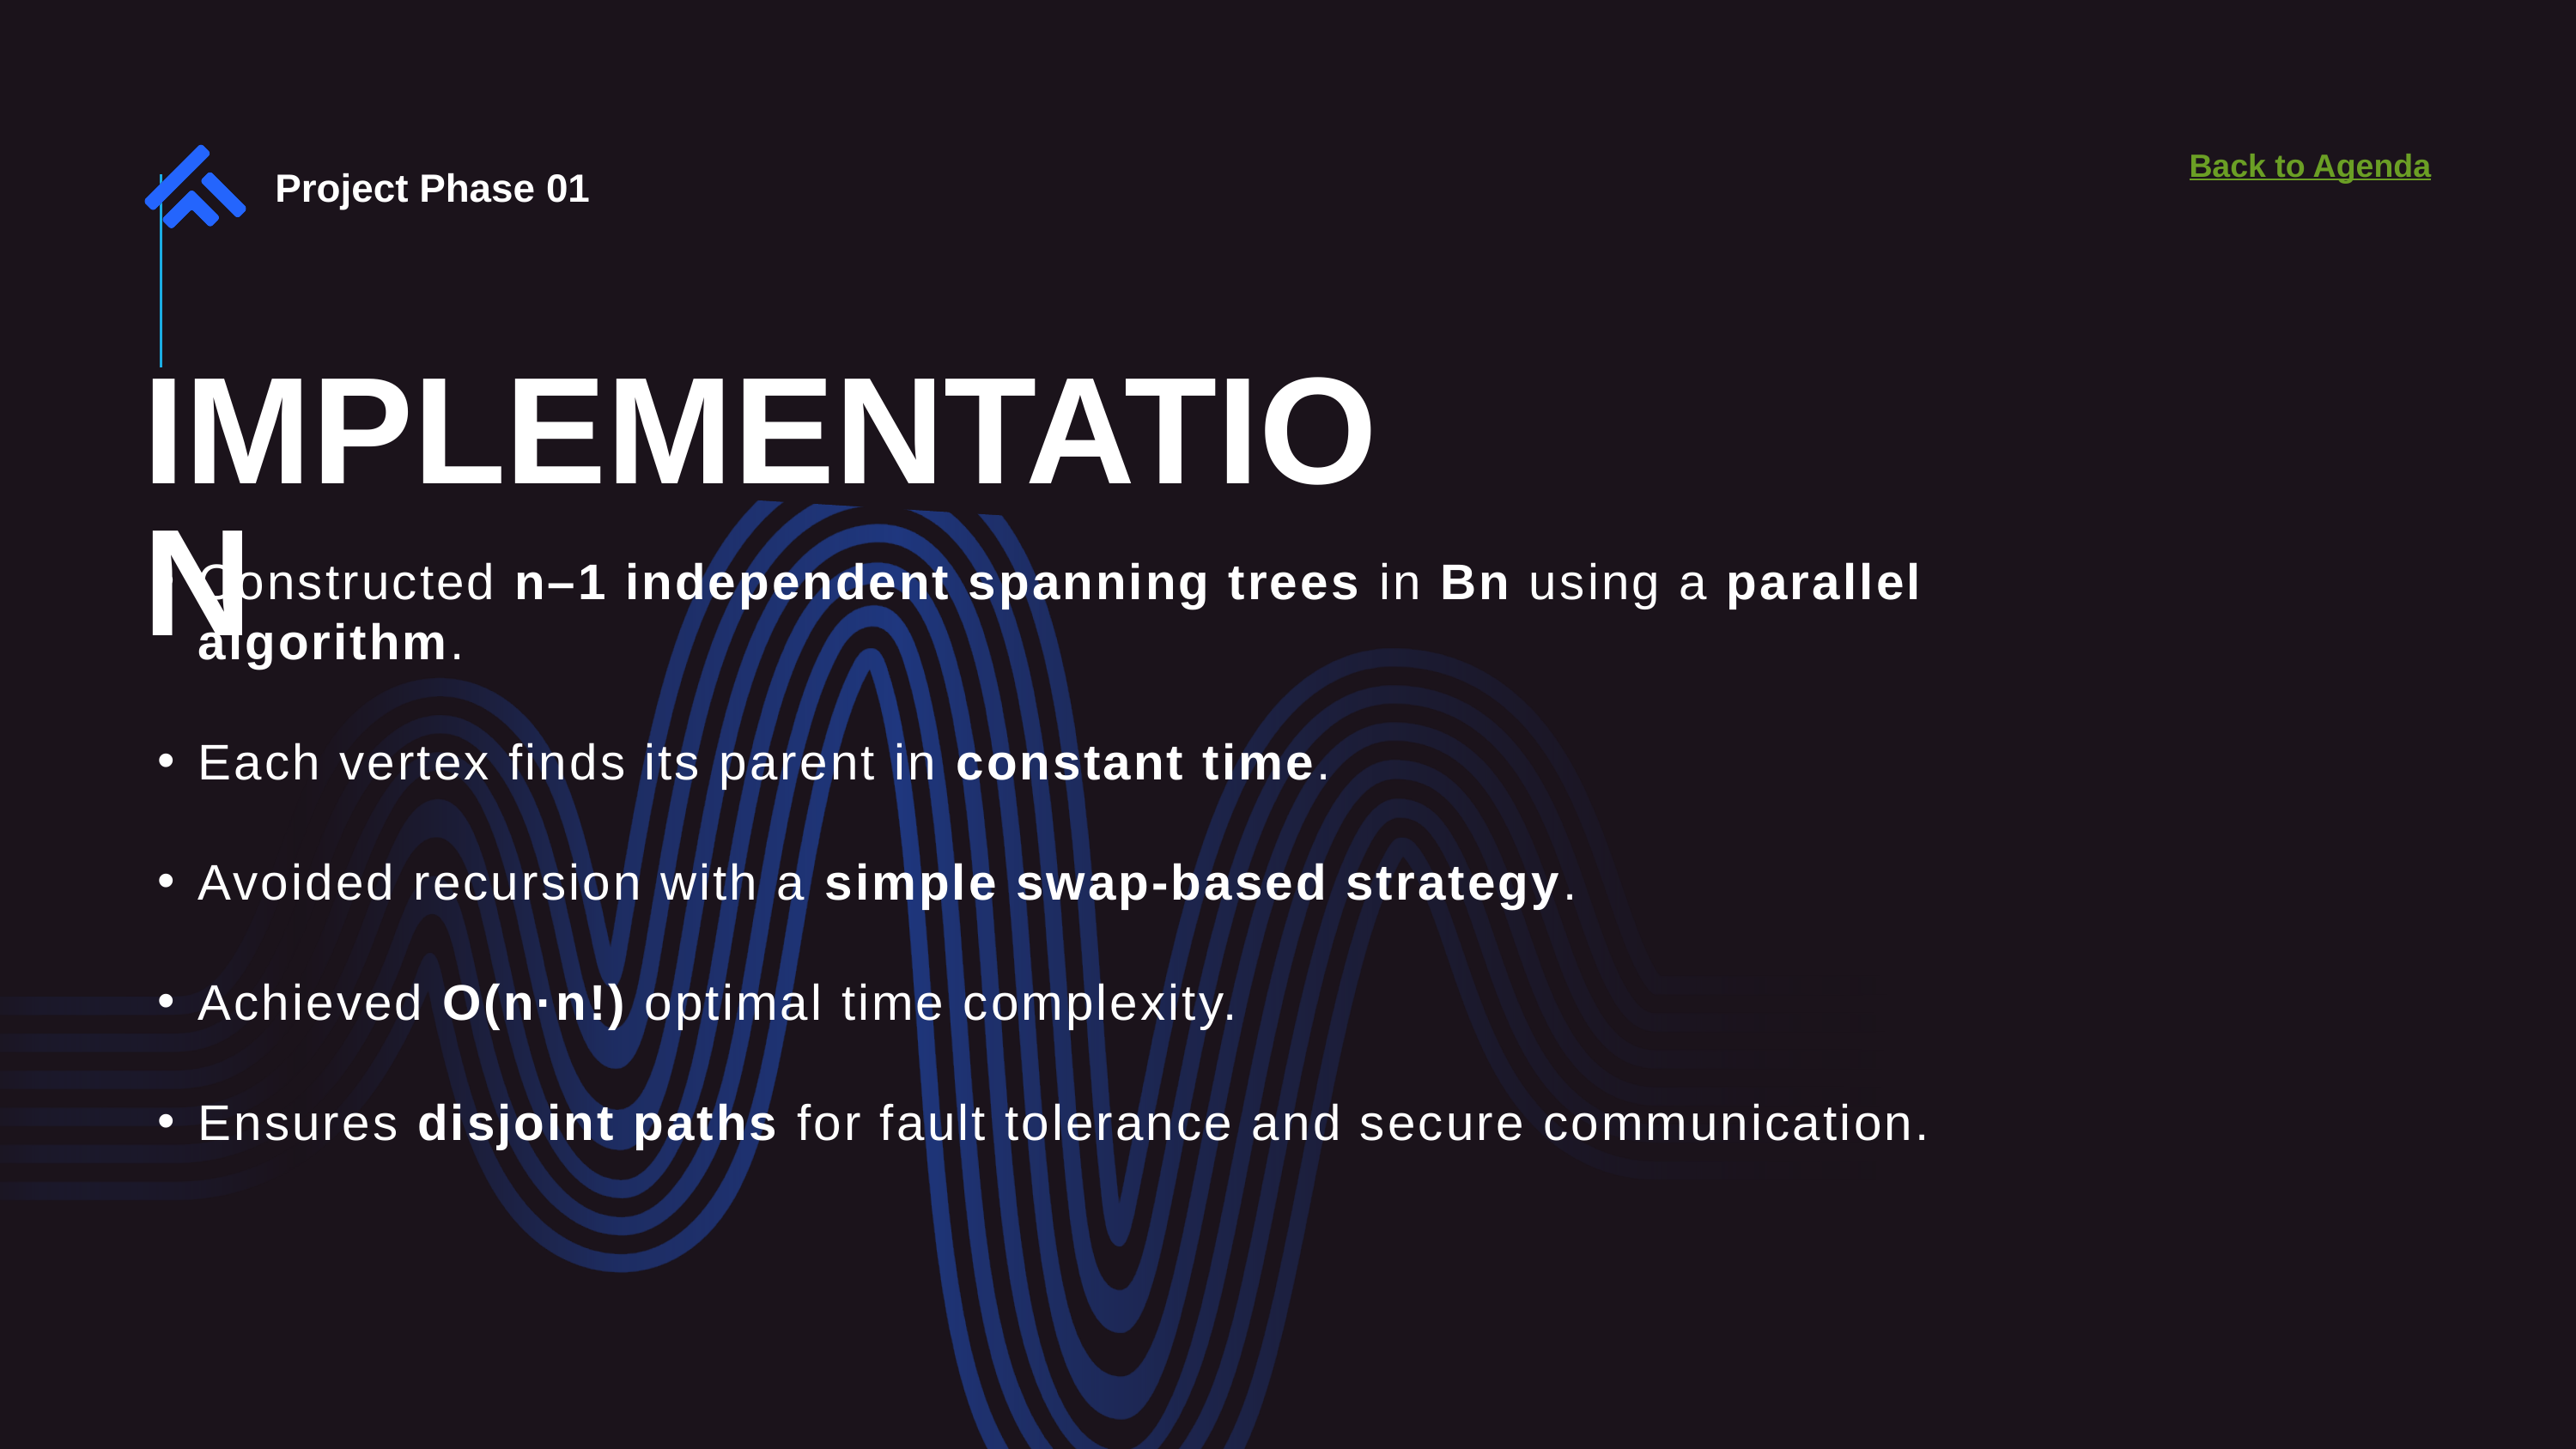

Back to Agenda

Project Phase 01
IMPLEMENTATION

# Constructed n–1 independent spanning trees in Bn using a parallel algorithm.
Each vertex finds its parent in constant time.
Avoided recursion with a simple swap-based strategy.
Achieved O(n·n!) optimal time complexity.
Ensures disjoint paths for fault tolerance and secure communication.